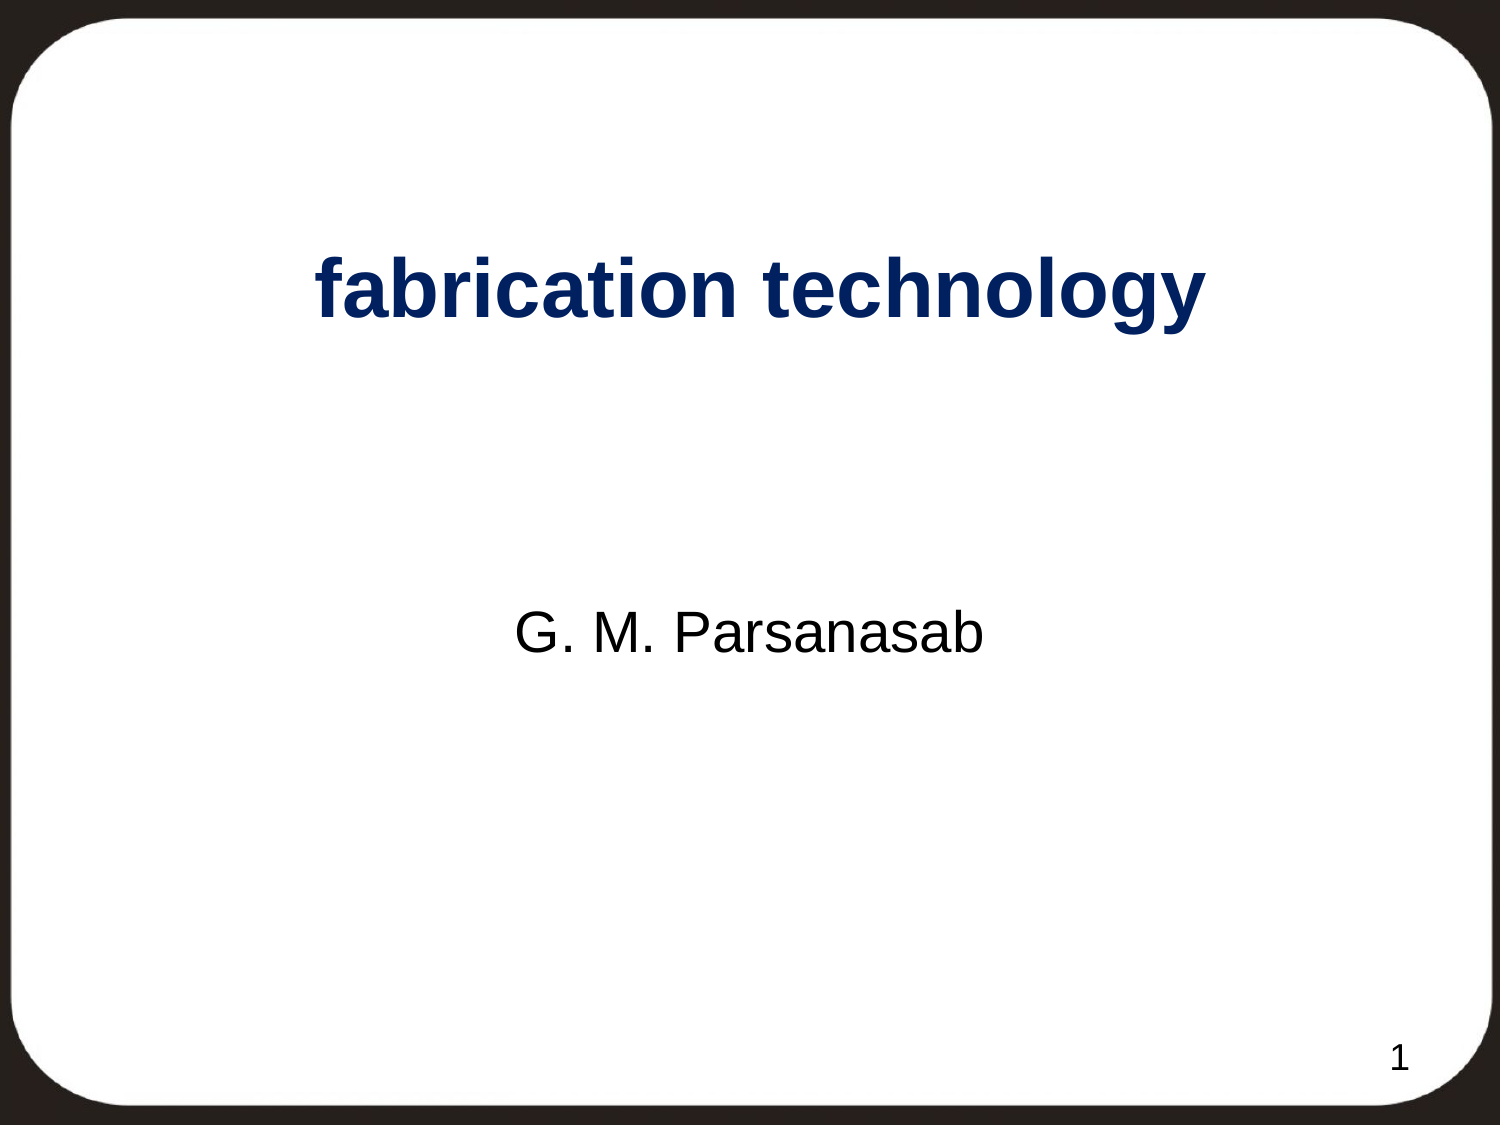

# fabrication technology
G. M. Parsanasab

1